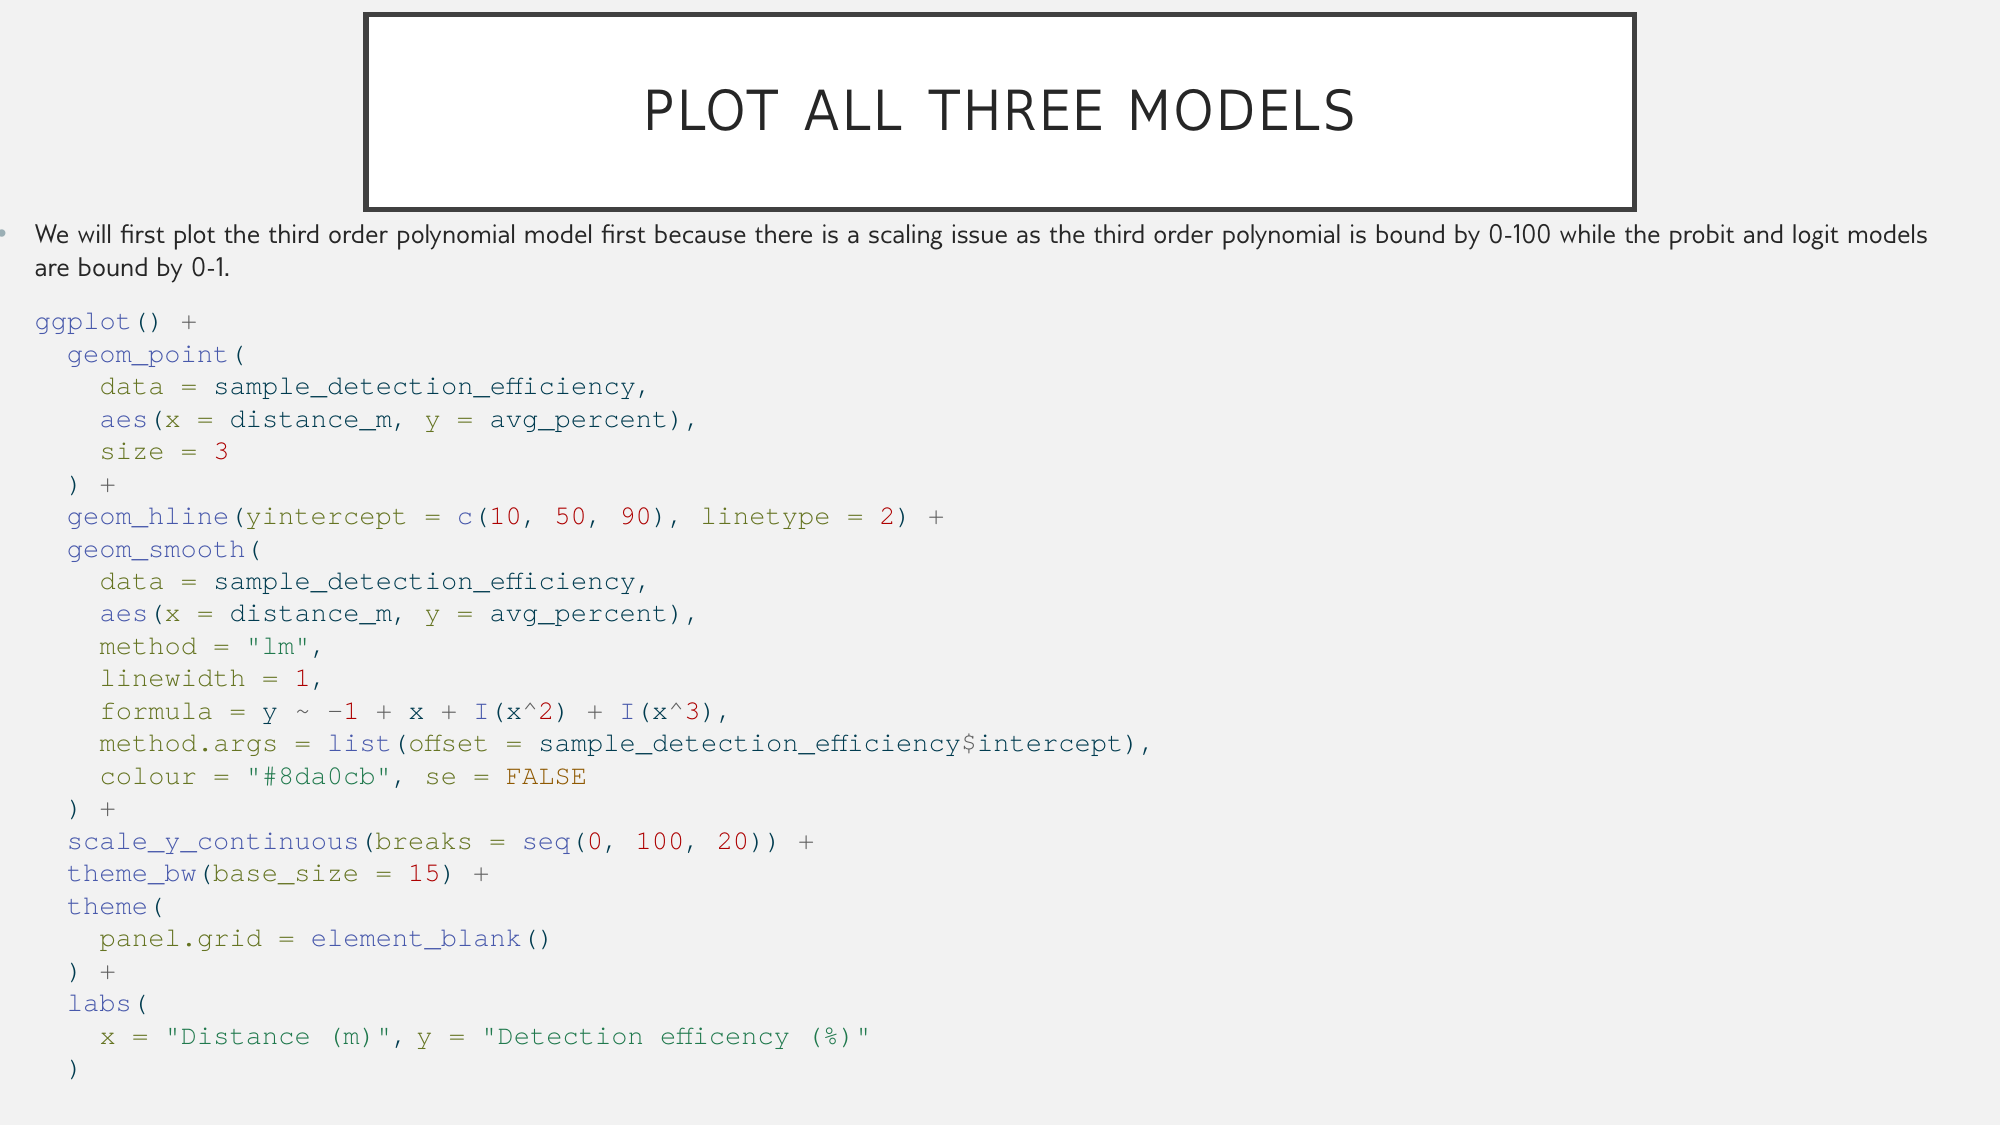

# Plot all three models
We will first plot the third order polynomial model first because there is a scaling issue as the third order polynomial is bound by 0-100 while the probit and logit models are bound by 0-1.
ggplot() +
  geom_point(
    data = sample_detection_efficiency,
    aes(x = distance_m, y = avg_percent),
    size = 3
  ) +
  geom_hline(yintercept = c(10, 50, 90), linetype = 2) +
  geom_smooth(
    data = sample_detection_efficiency,
    aes(x = distance_m, y = avg_percent),
    method = "lm",
    linewidth = 1,
    formula = y ~ -1 + x + I(x^2) + I(x^3),
    method.args = list(offset = sample_detection_efficiency$intercept),
    colour = "#8da0cb", se = FALSE
  ) +
  scale_y_continuous(breaks = seq(0, 100, 20)) +
  theme_bw(base_size = 15) +
  theme(
    panel.grid = element_blank()
  ) +
  labs(
    x = "Distance (m)", y = "Detection efficency (%)"
  )